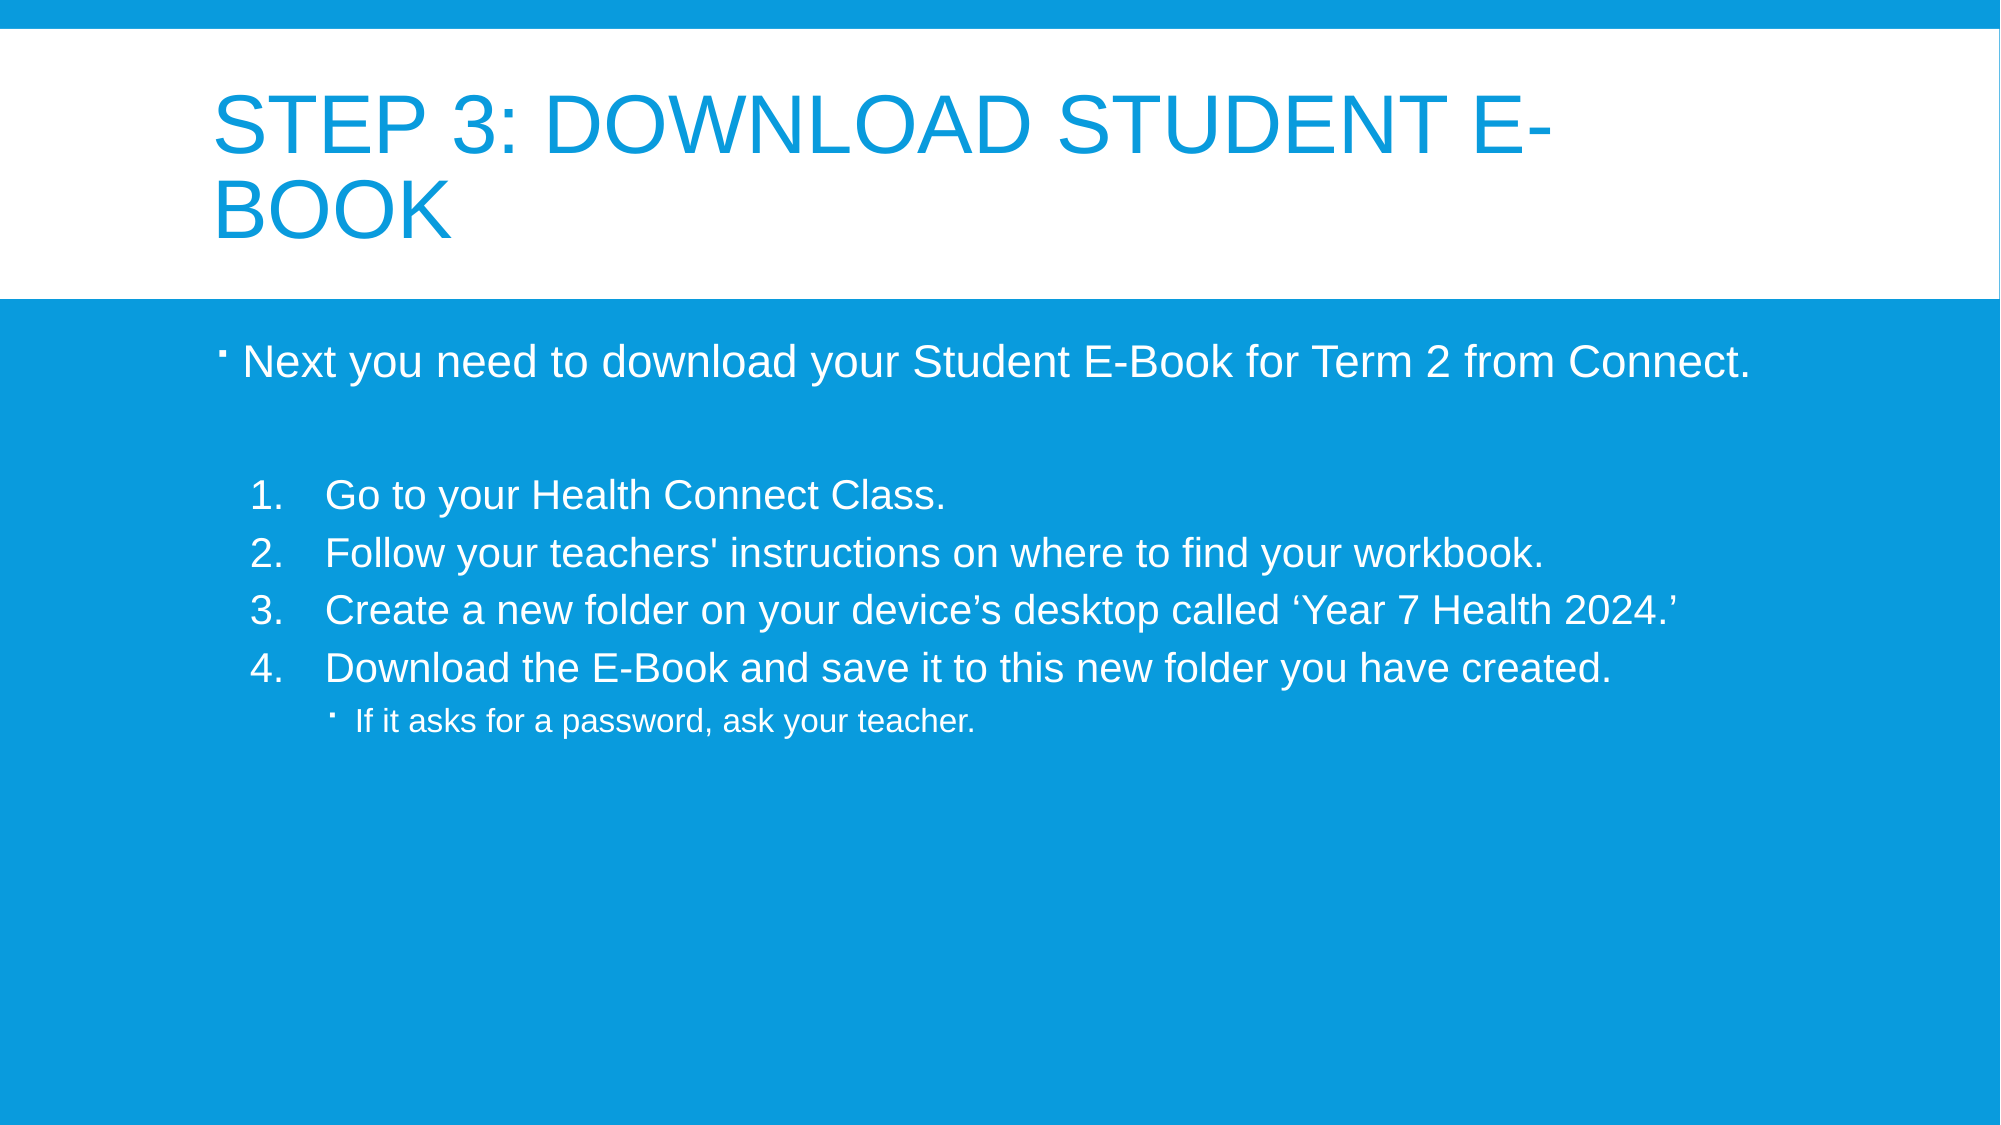

# Step 3: Download Student E-book
Next you need to download your Student E-Book for Term 2 from Connect.

Go to your Health Connect Class.
Follow your teachers' instructions on where to find your workbook.
Create a new folder on your device’s desktop called ‘Year 7 Health 2024.’
Download the E-Book and save it to this new folder you have created.
If it asks for a password, ask your teacher.